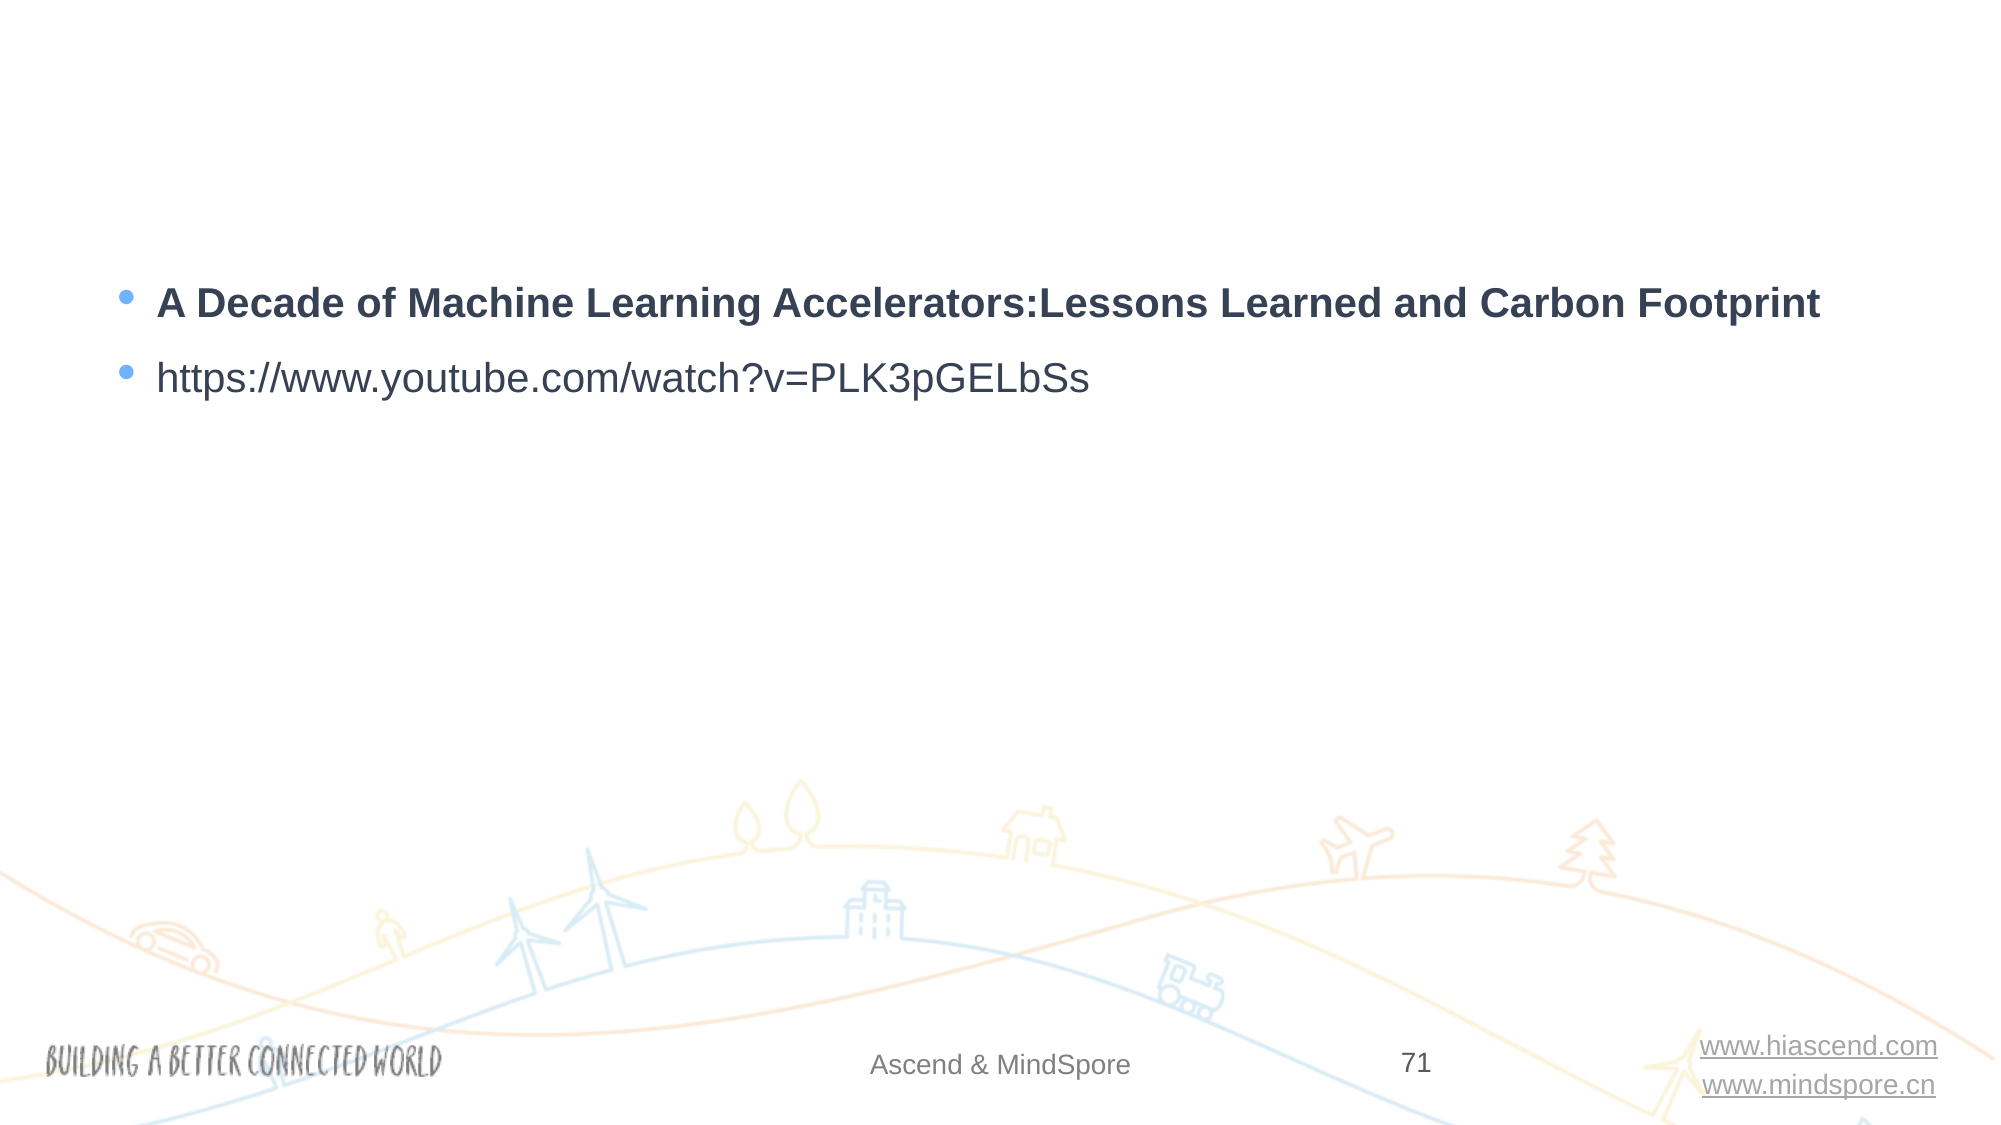

#
A Decade of Machine Learning Accelerators:Lessons Learned and Carbon Footprint
https://www.youtube.com/watch?v=PLK3pGELbSs